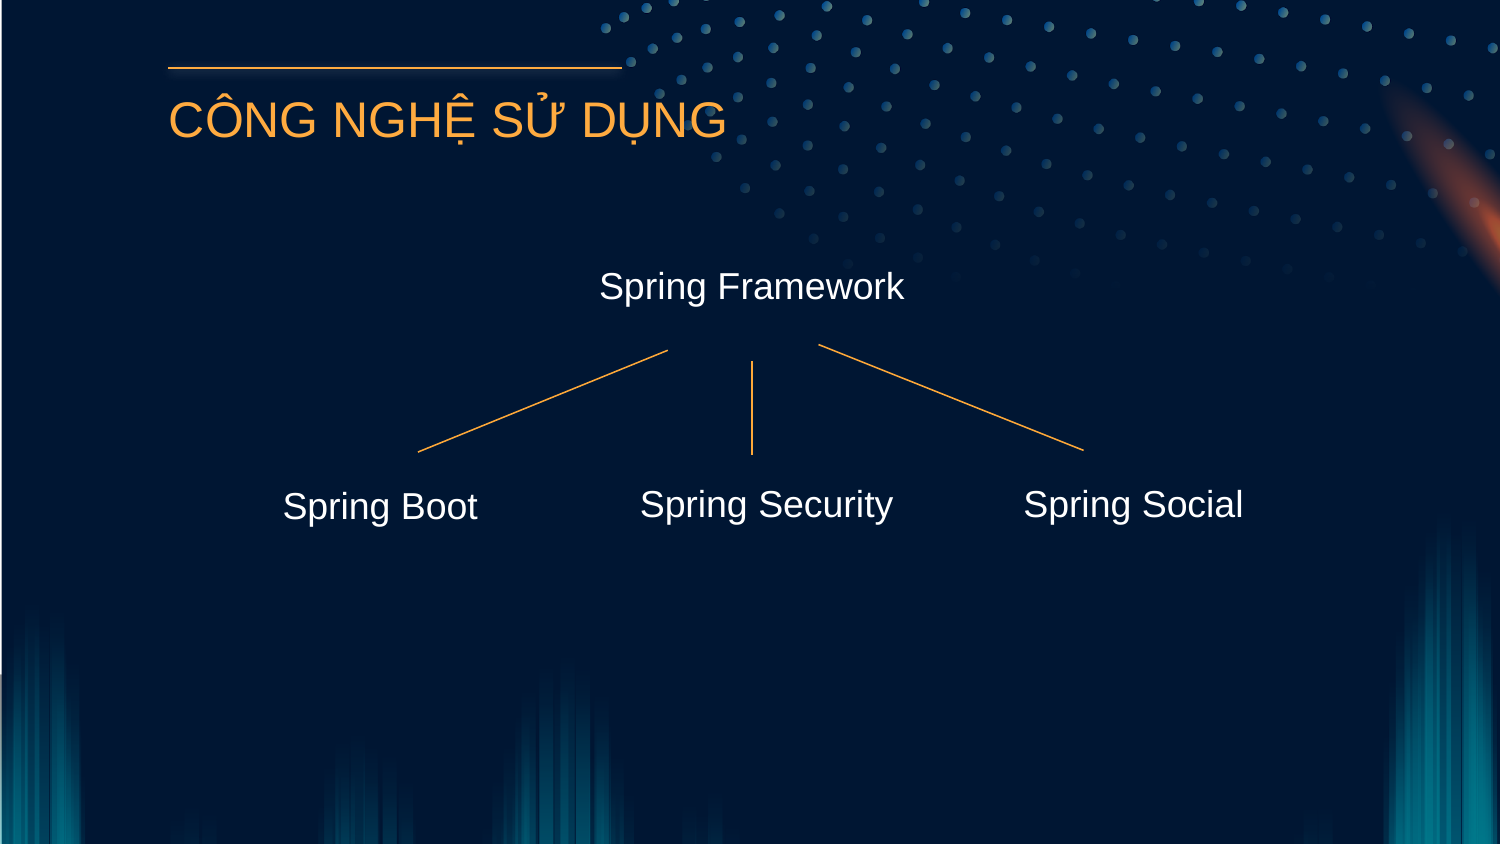

CÔNG NGHỆ SỬ DỤNG
Spring Framework

Spring Security
Spring Social
Spring Boot